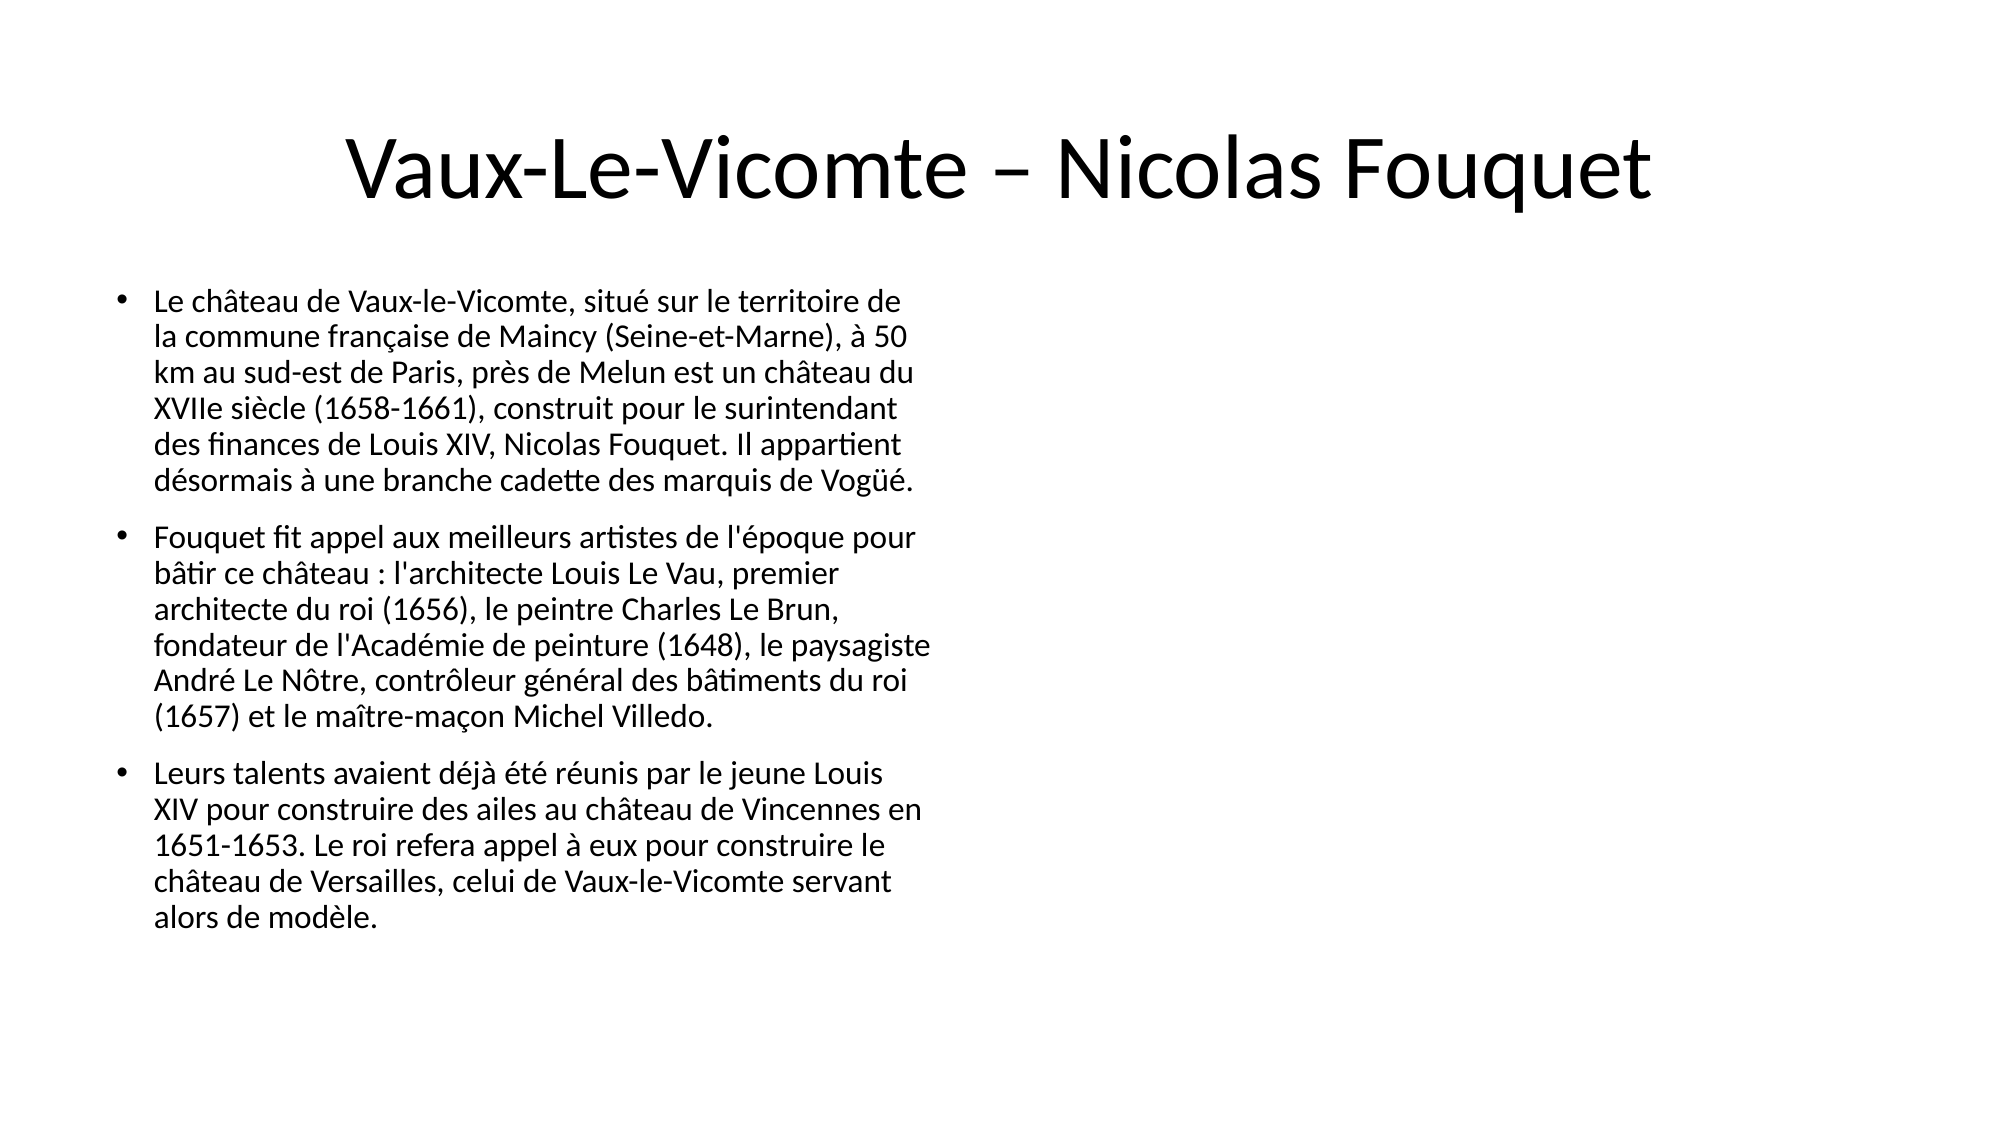

# Vaux-Le-Vicomte – Nicolas Fouquet
Le château de Vaux-le-Vicomte, situé sur le territoire de la commune française de Maincy (Seine-et-Marne), à 50 km au sud-est de Paris, près de Melun est un château du XVIIe siècle (1658-1661), construit pour le surintendant des finances de Louis XIV, Nicolas Fouquet. Il appartient désormais à une branche cadette des marquis de Vogüé.
Fouquet fit appel aux meilleurs artistes de l'époque pour bâtir ce château : l'architecte Louis Le Vau, premier architecte du roi (1656), le peintre Charles Le Brun, fondateur de l'Académie de peinture (1648), le paysagiste André Le Nôtre, contrôleur général des bâtiments du roi (1657) et le maître-maçon Michel Villedo.
Leurs talents avaient déjà été réunis par le jeune Louis XIV pour construire des ailes au château de Vincennes en 1651-1653. Le roi refera appel à eux pour construire le château de Versailles, celui de Vaux-le-Vicomte servant alors de modèle.